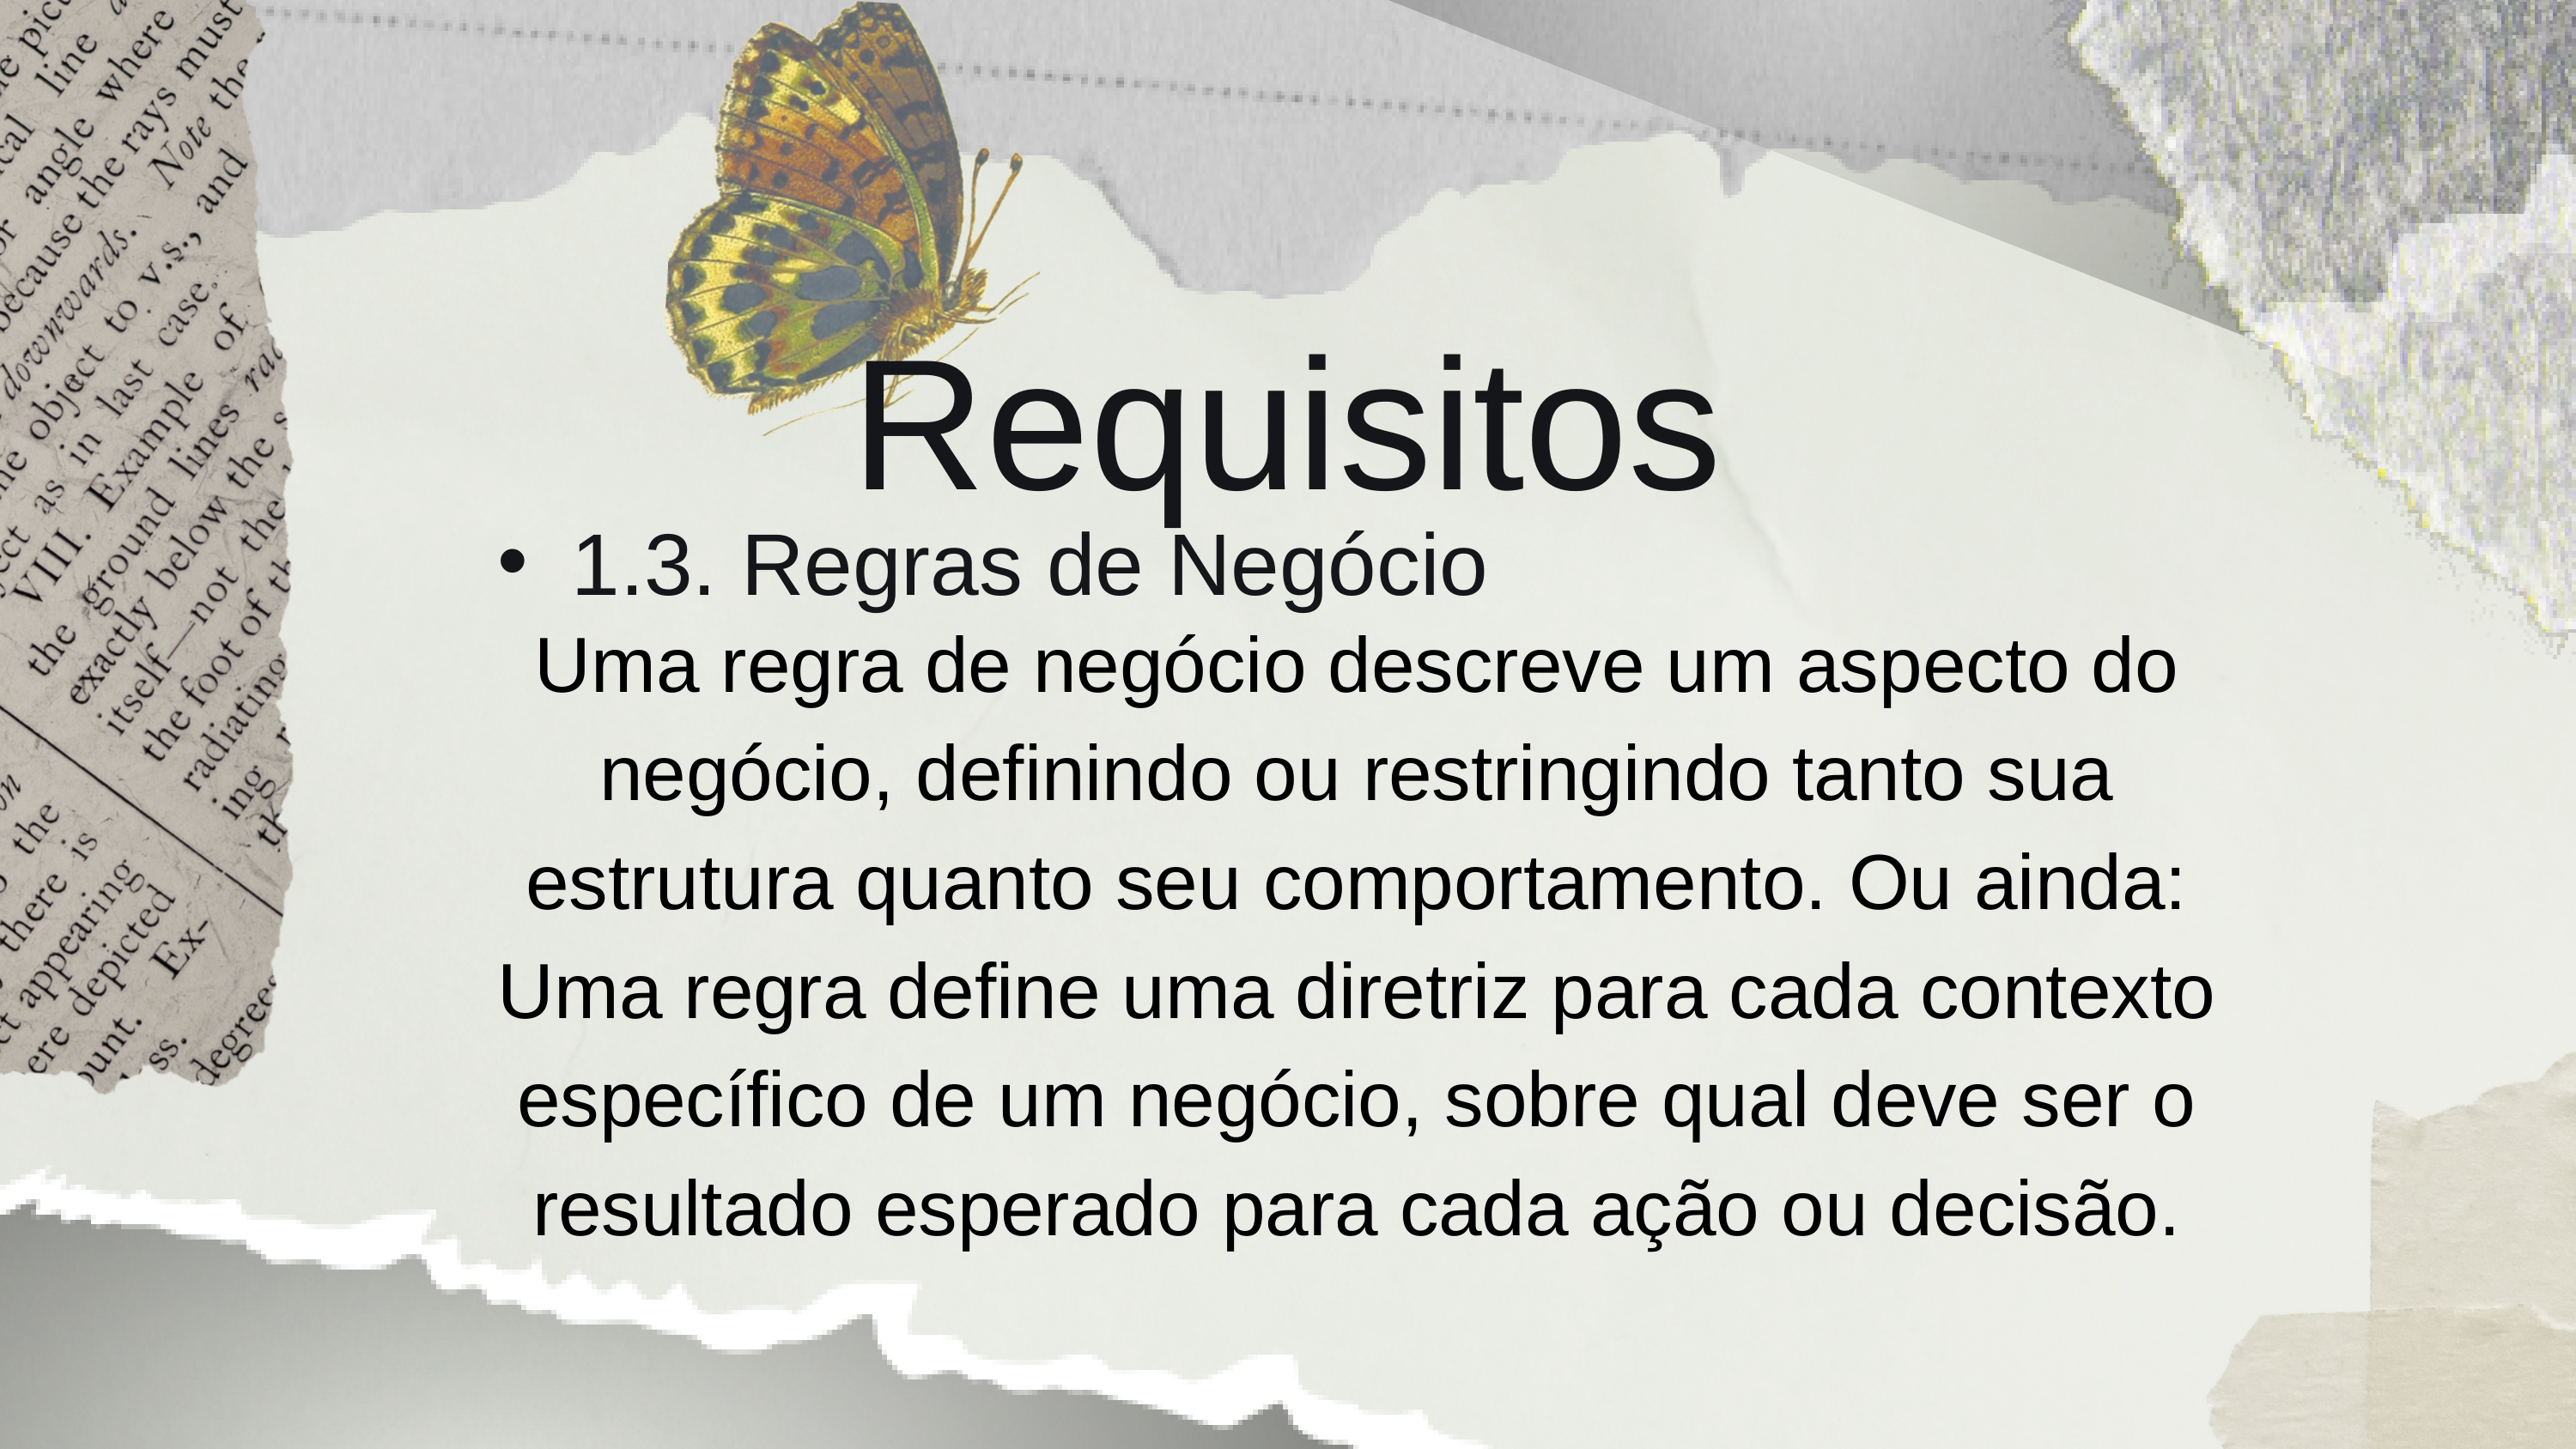

Requisitos
1.3. Regras de Negócio
Uma regra de negócio descreve um aspecto do negócio, definindo ou restringindo tanto sua estrutura quanto seu comportamento. Ou ainda: Uma regra define uma diretriz para cada contexto específico de um negócio, sobre qual deve ser o resultado esperado para cada ação ou decisão.